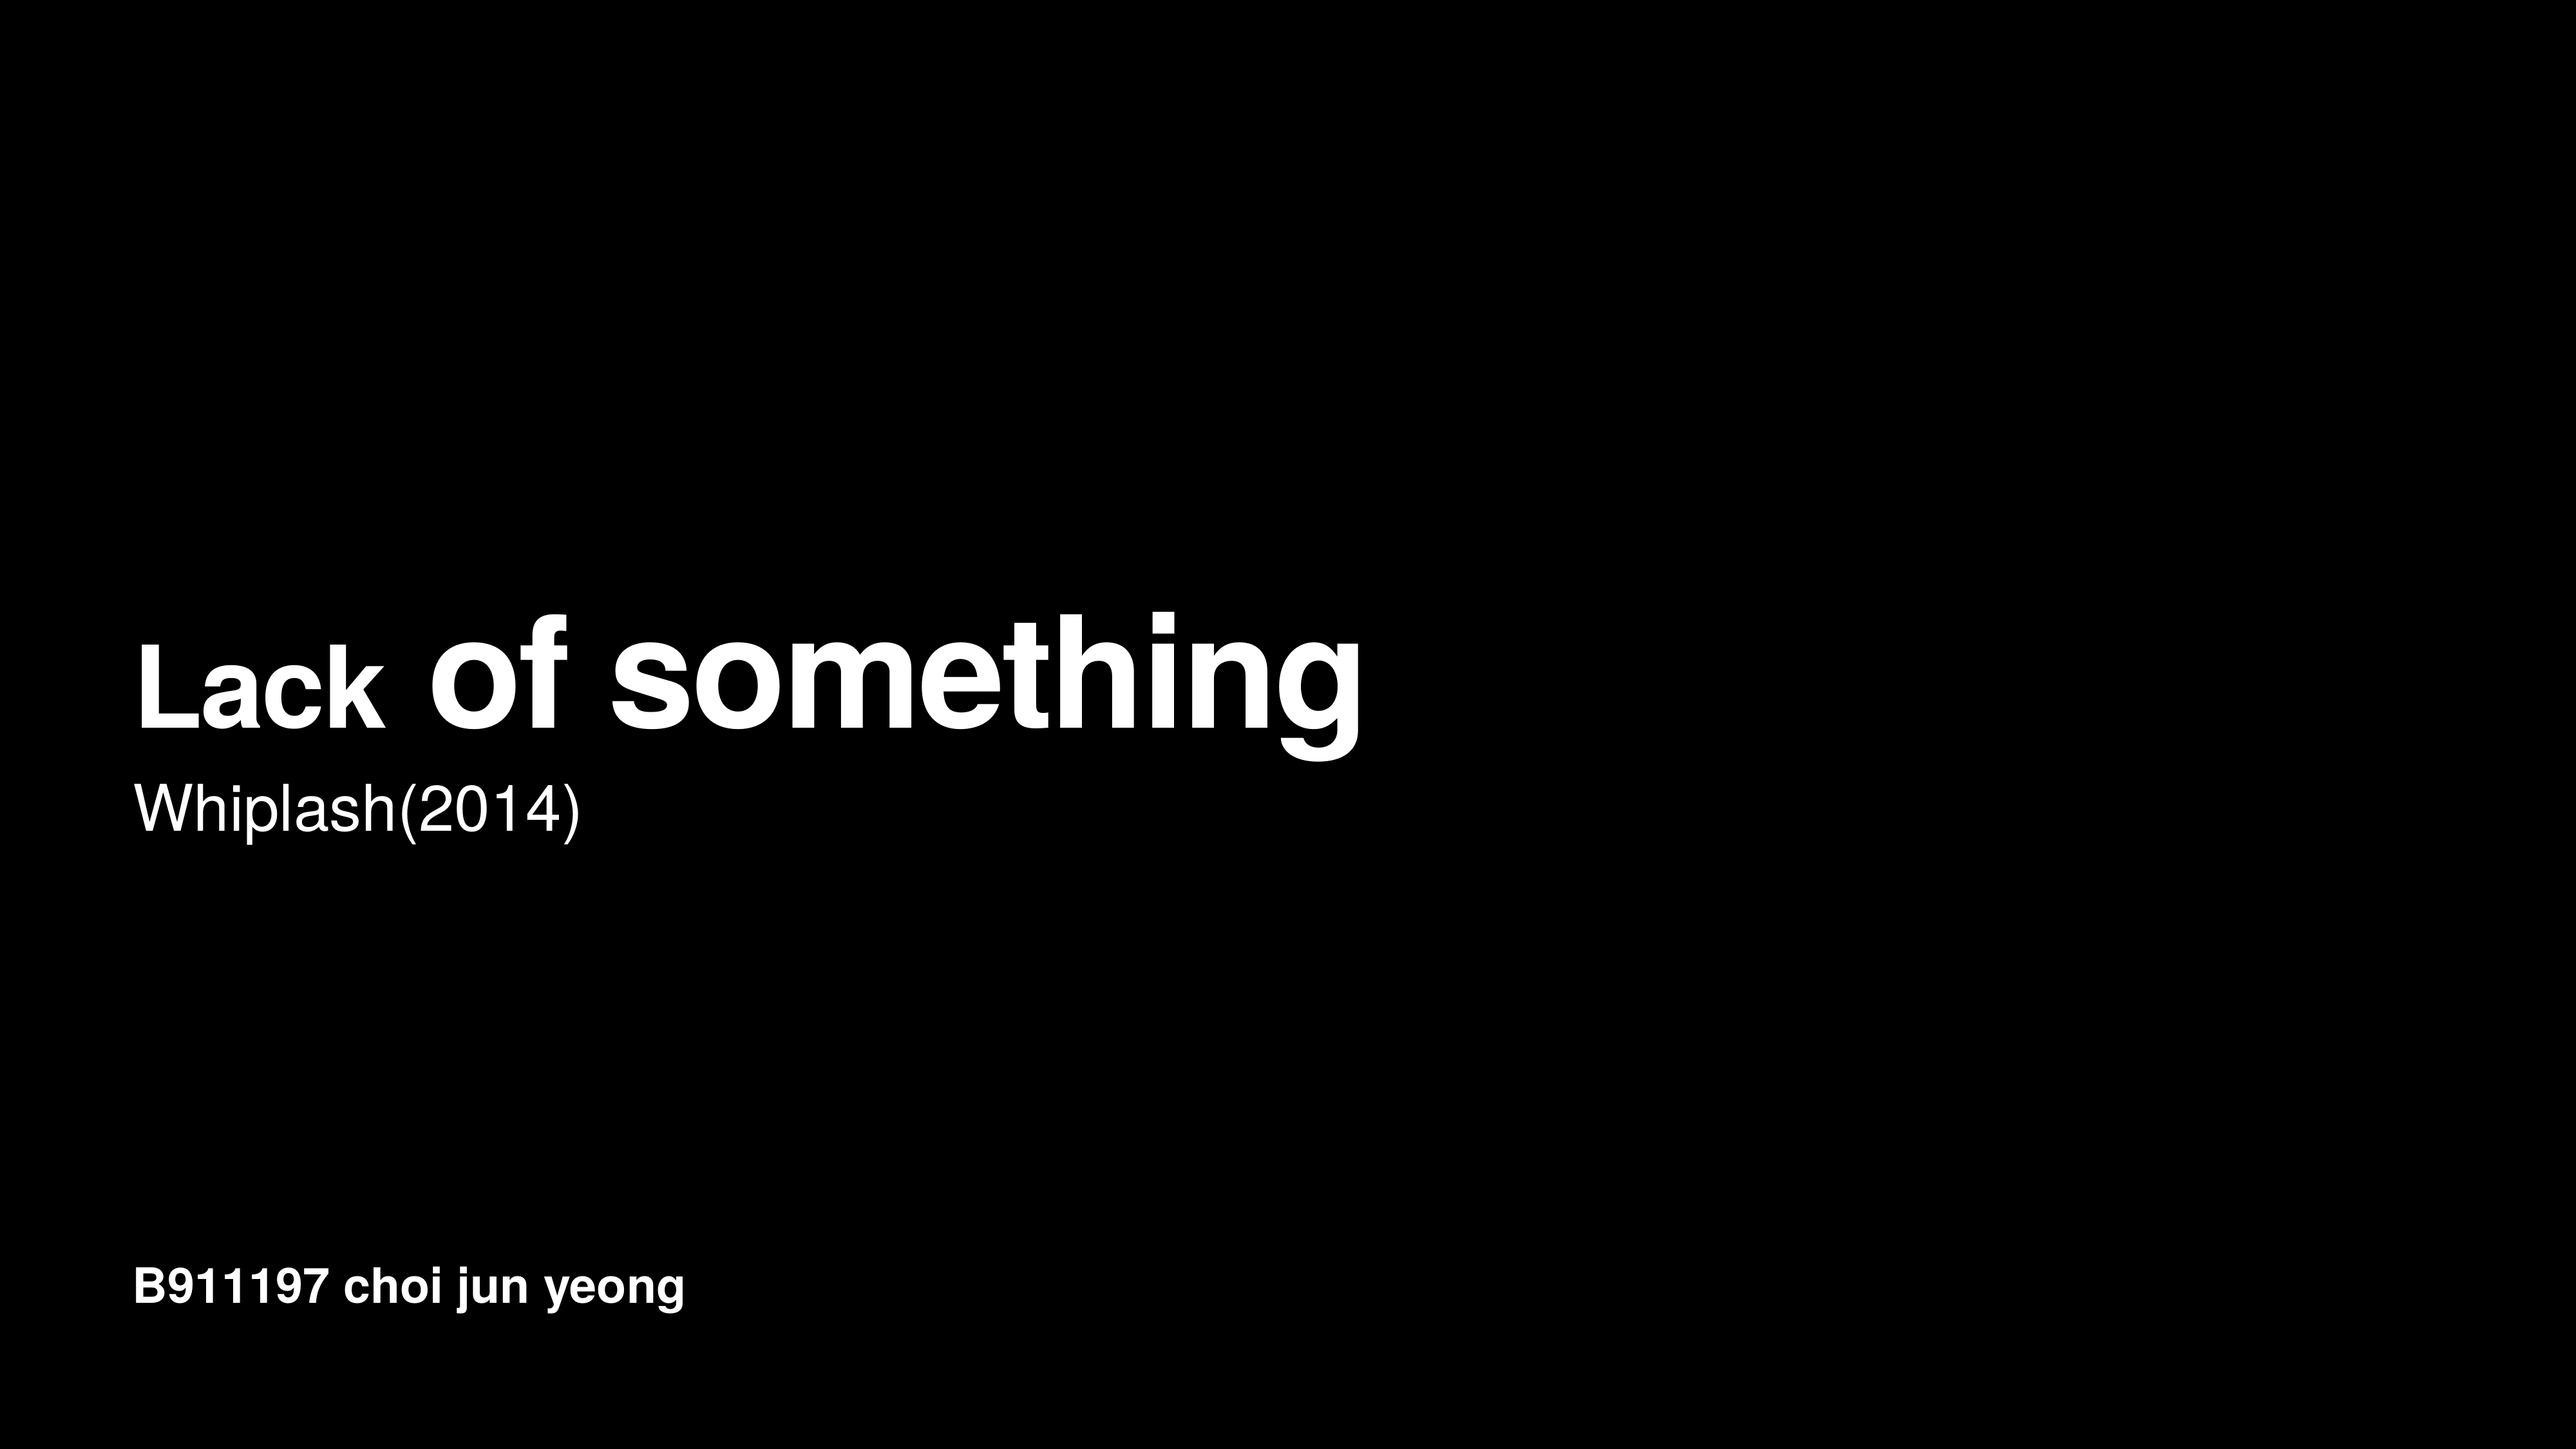

# Lack of something
Whiplash(2014)
B911197 choi jun yeong